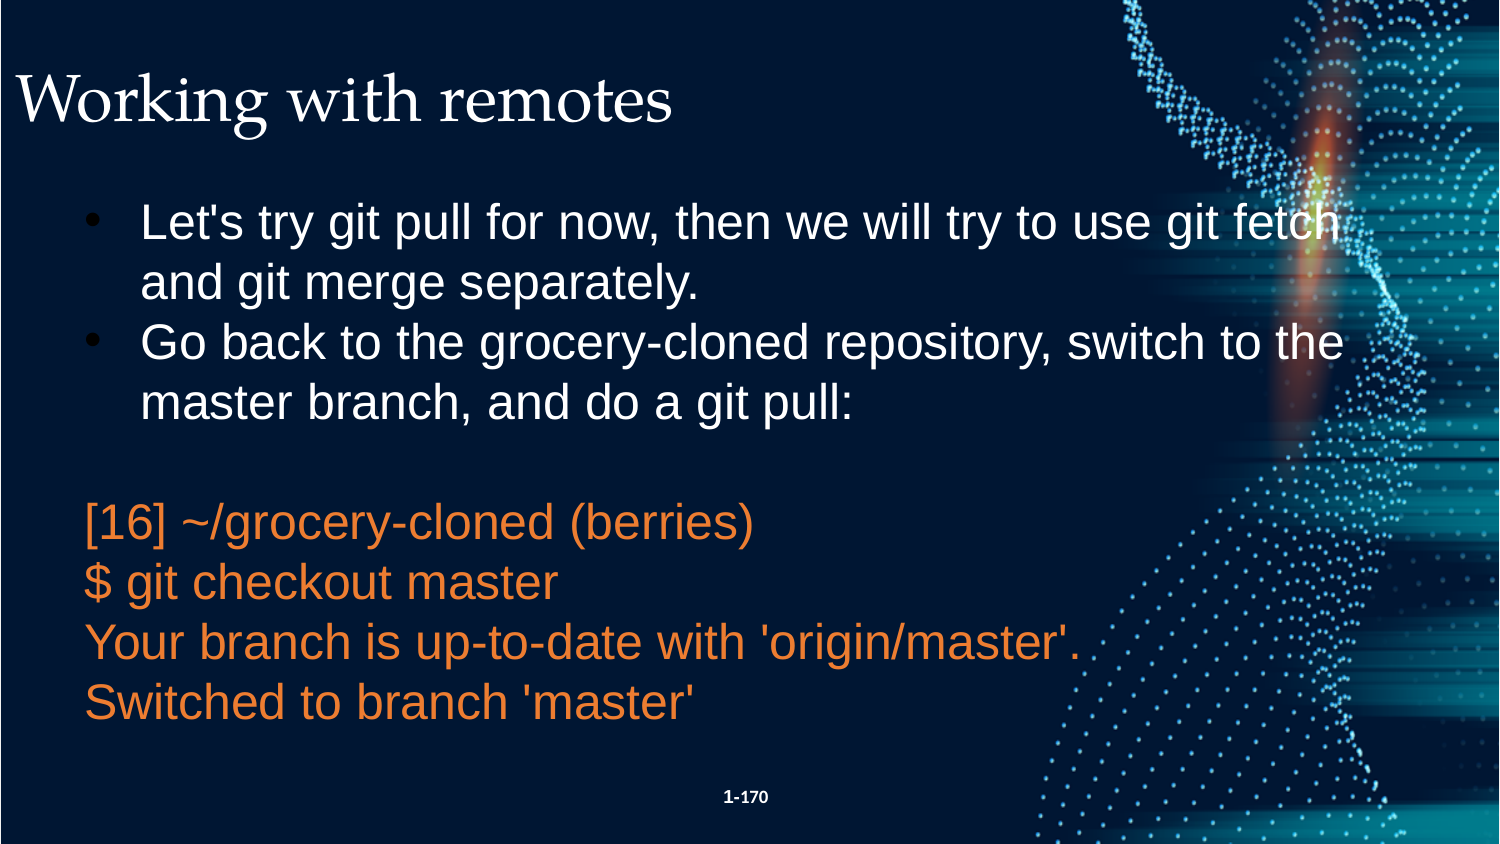

Working with remotes
Let's try git pull for now, then we will try to use git fetch and git merge separately.
Go back to the grocery-cloned repository, switch to the master branch, and do a git pull:

[16] ~/grocery-cloned (berries)
$ git checkout master
Your branch is up-to-date with 'origin/master'.
Switched to branch 'master'
1-170